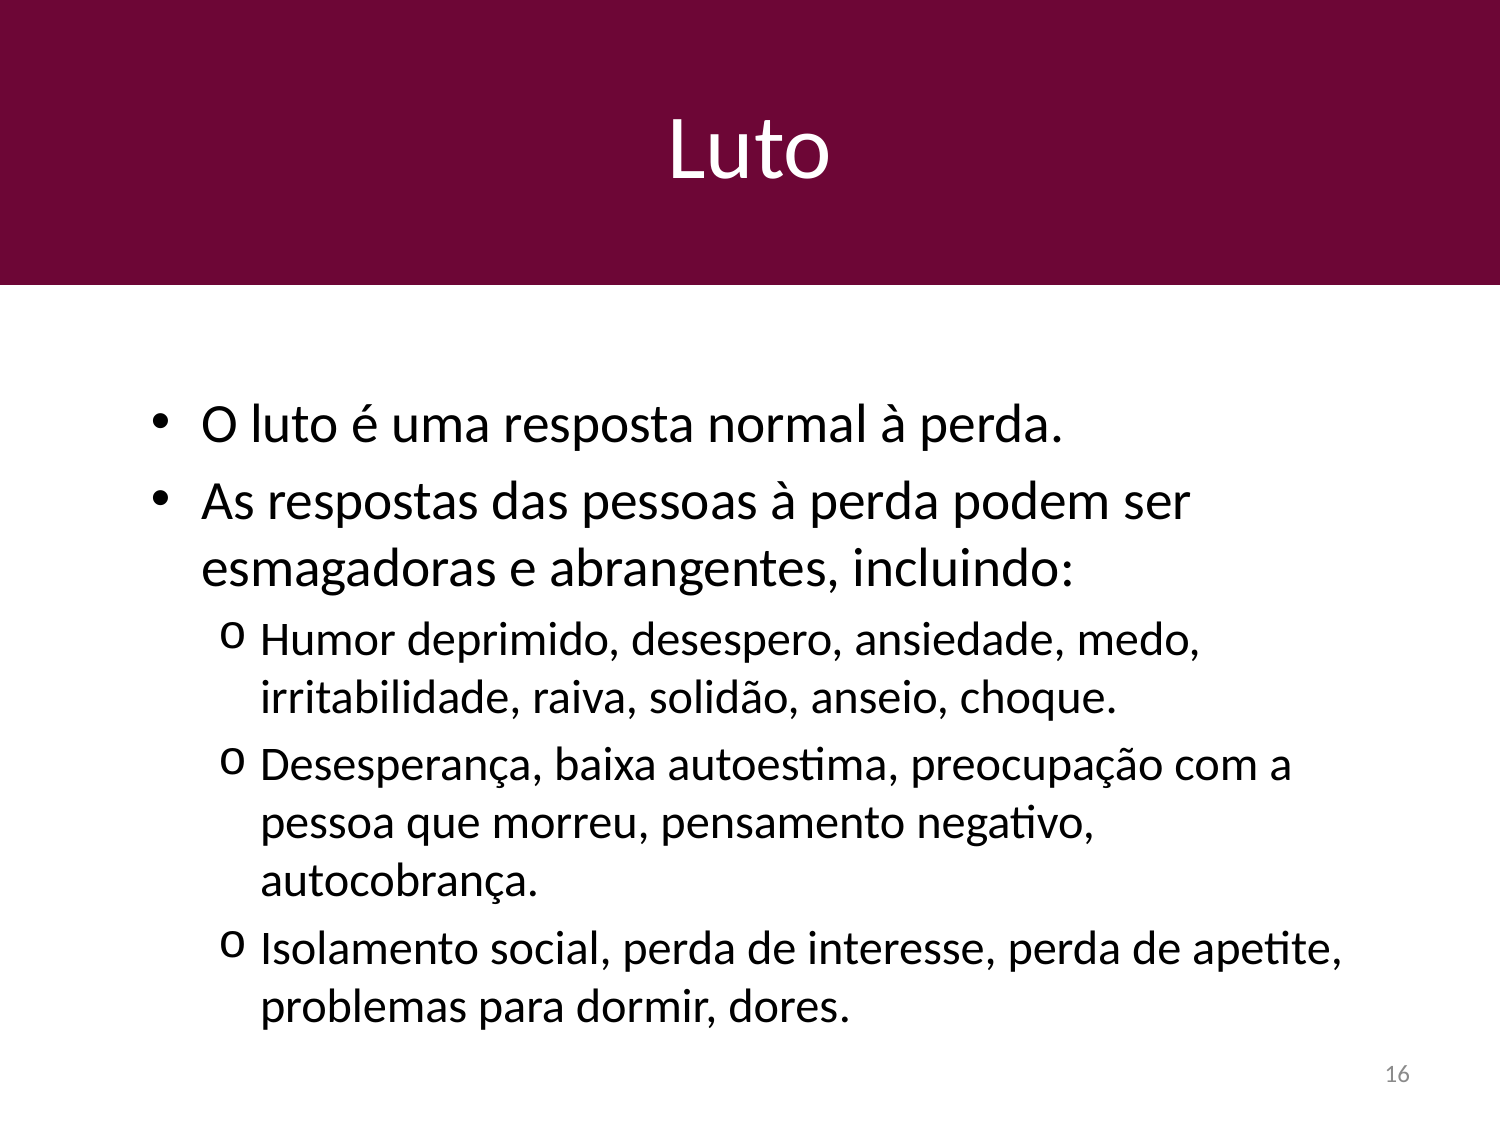

# Luto
O luto é uma resposta normal à perda.
As respostas das pessoas à perda podem ser esmagadoras e abrangentes, incluindo:
Humor deprimido, desespero, ansiedade, medo, irritabilidade, raiva, solidão, anseio, choque.
Desesperança, baixa autoestima, preocupação com a pessoa que morreu, pensamento negativo, autocobrança.
Isolamento social, perda de interesse, perda de apetite, problemas para dormir, dores.

16